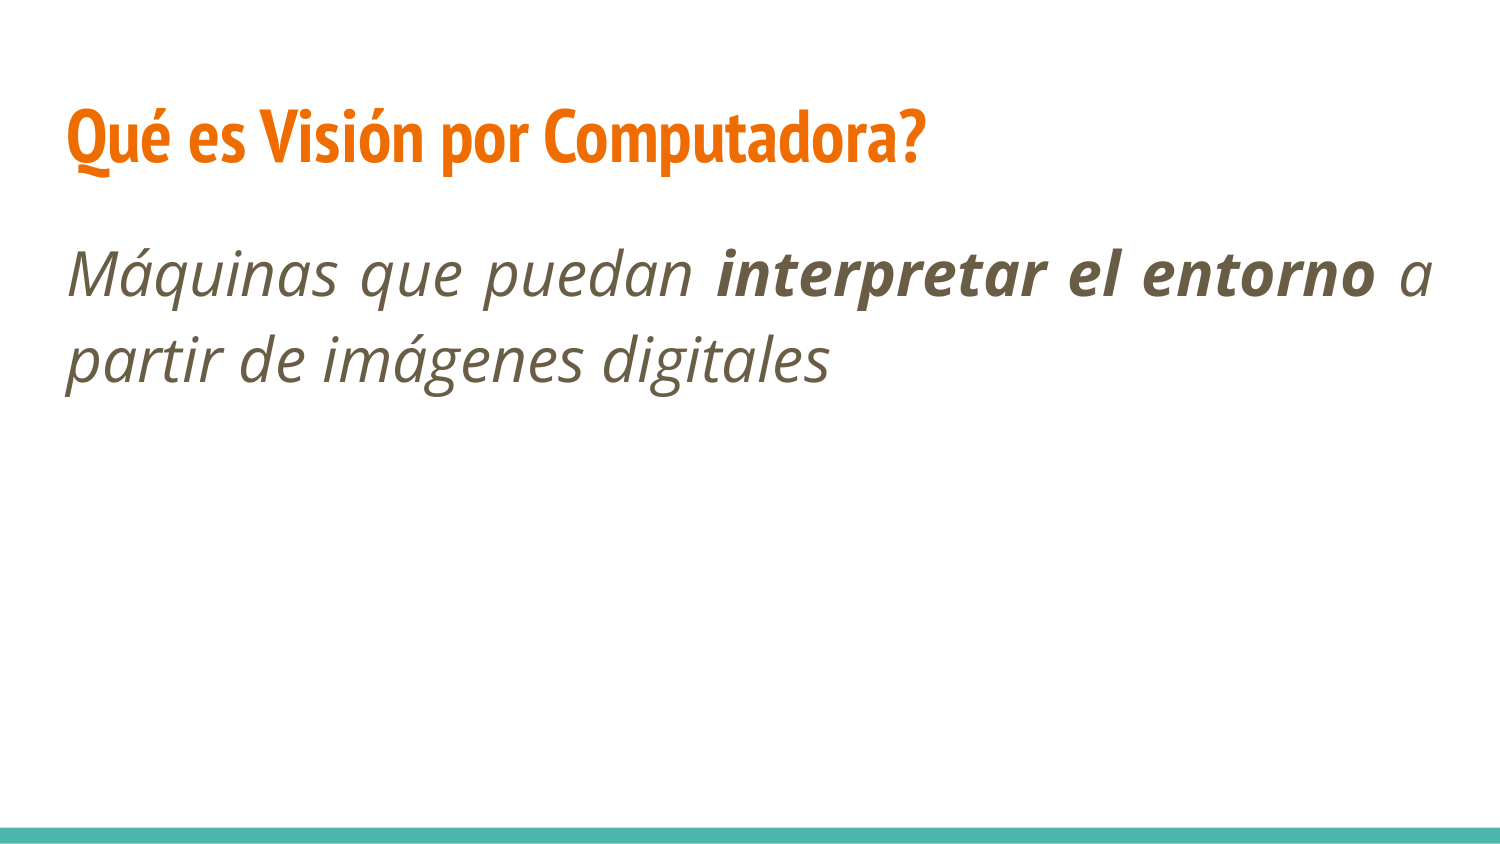

# Qué es Visión por Computadora?
Máquinas que puedan interpretar el entorno a partir de imágenes digitales